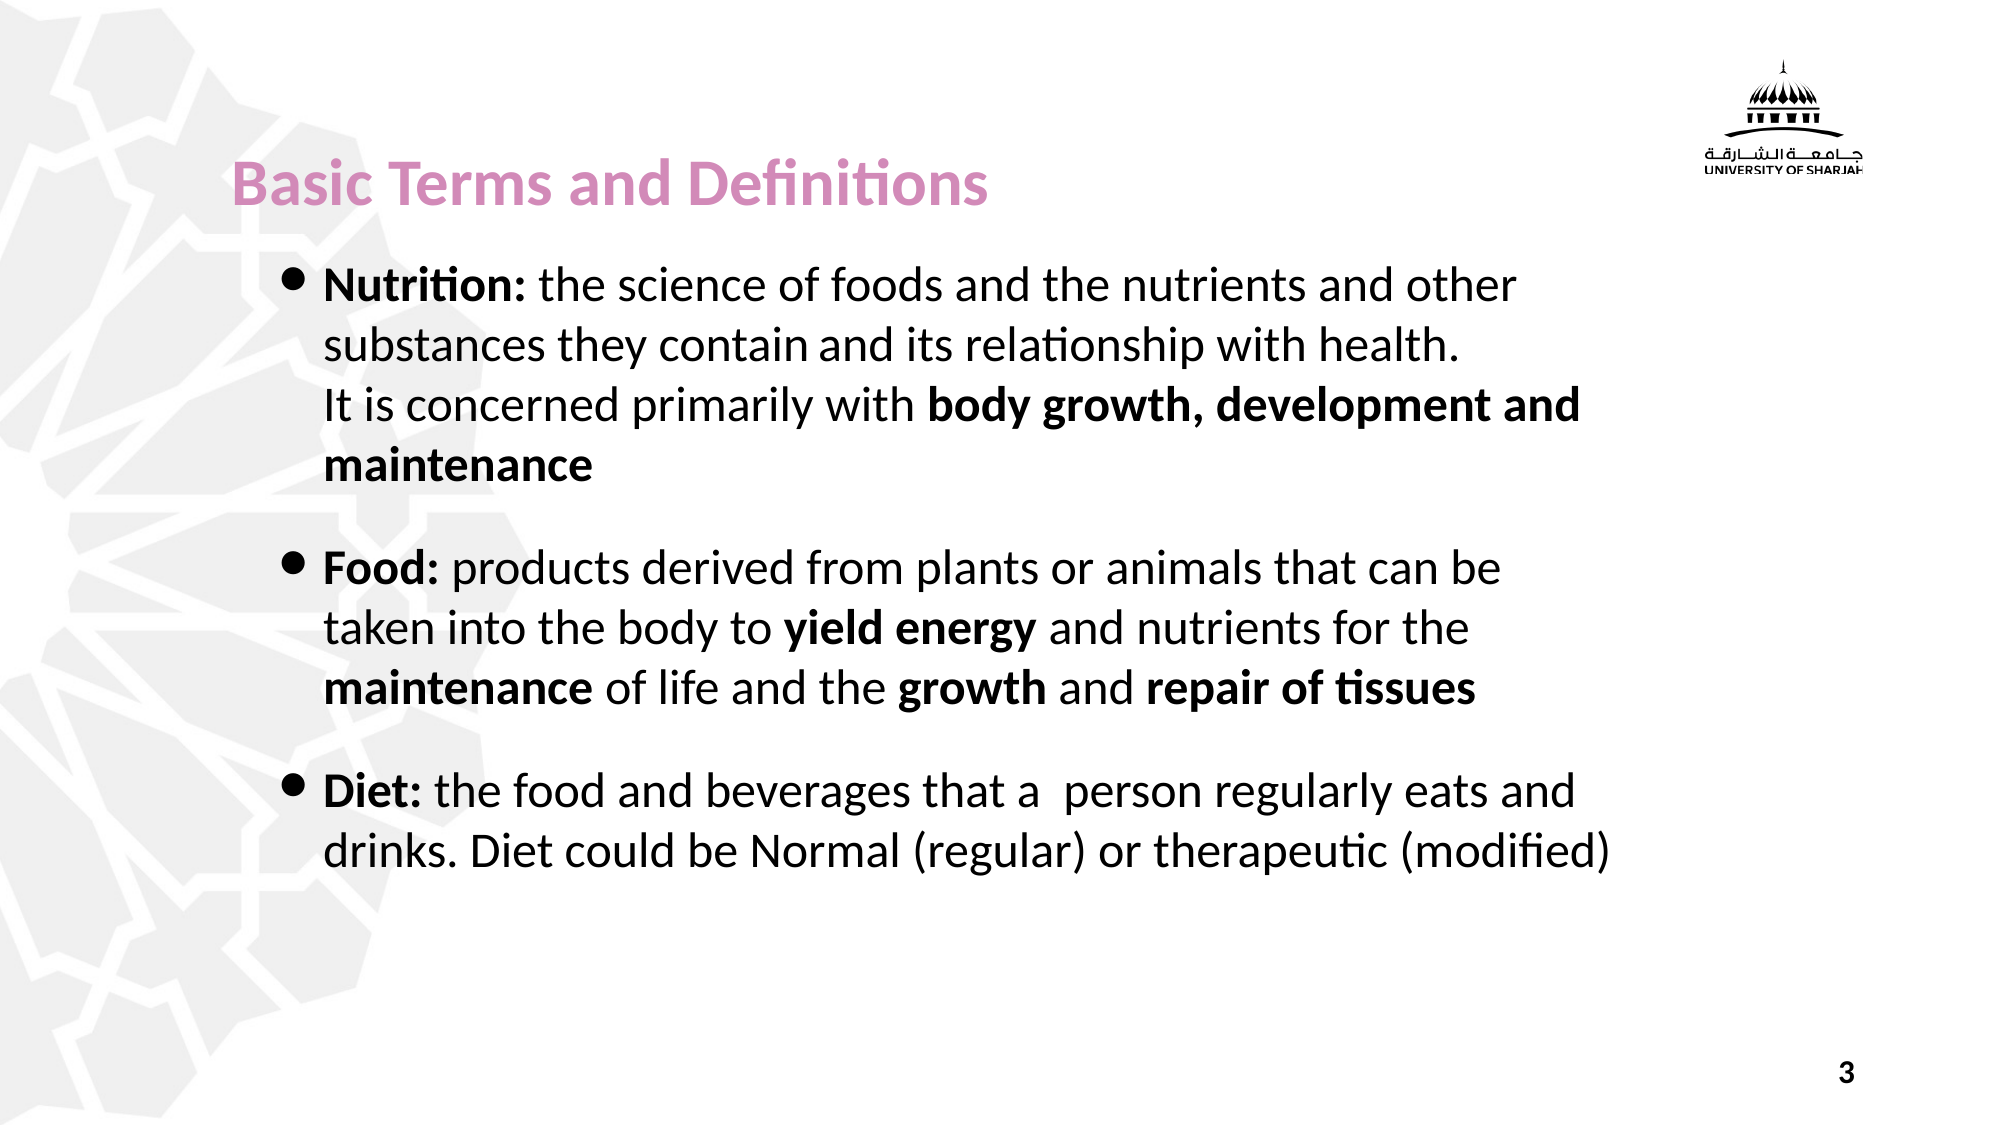

# Basic Terms and Definitions
Nutrition: the science of foods and the nutrients and other substances they contain and its relationship with health.
It is concerned primarily with body growth, development and maintenance
Food: products derived from plants or animals that can be taken into the body to yield energy and nutrients for the maintenance of life and the growth and repair of tissues
Diet: the food and beverages that a  person regularly eats and drinks. Diet could be Normal (regular) or therapeutic (modified)
3